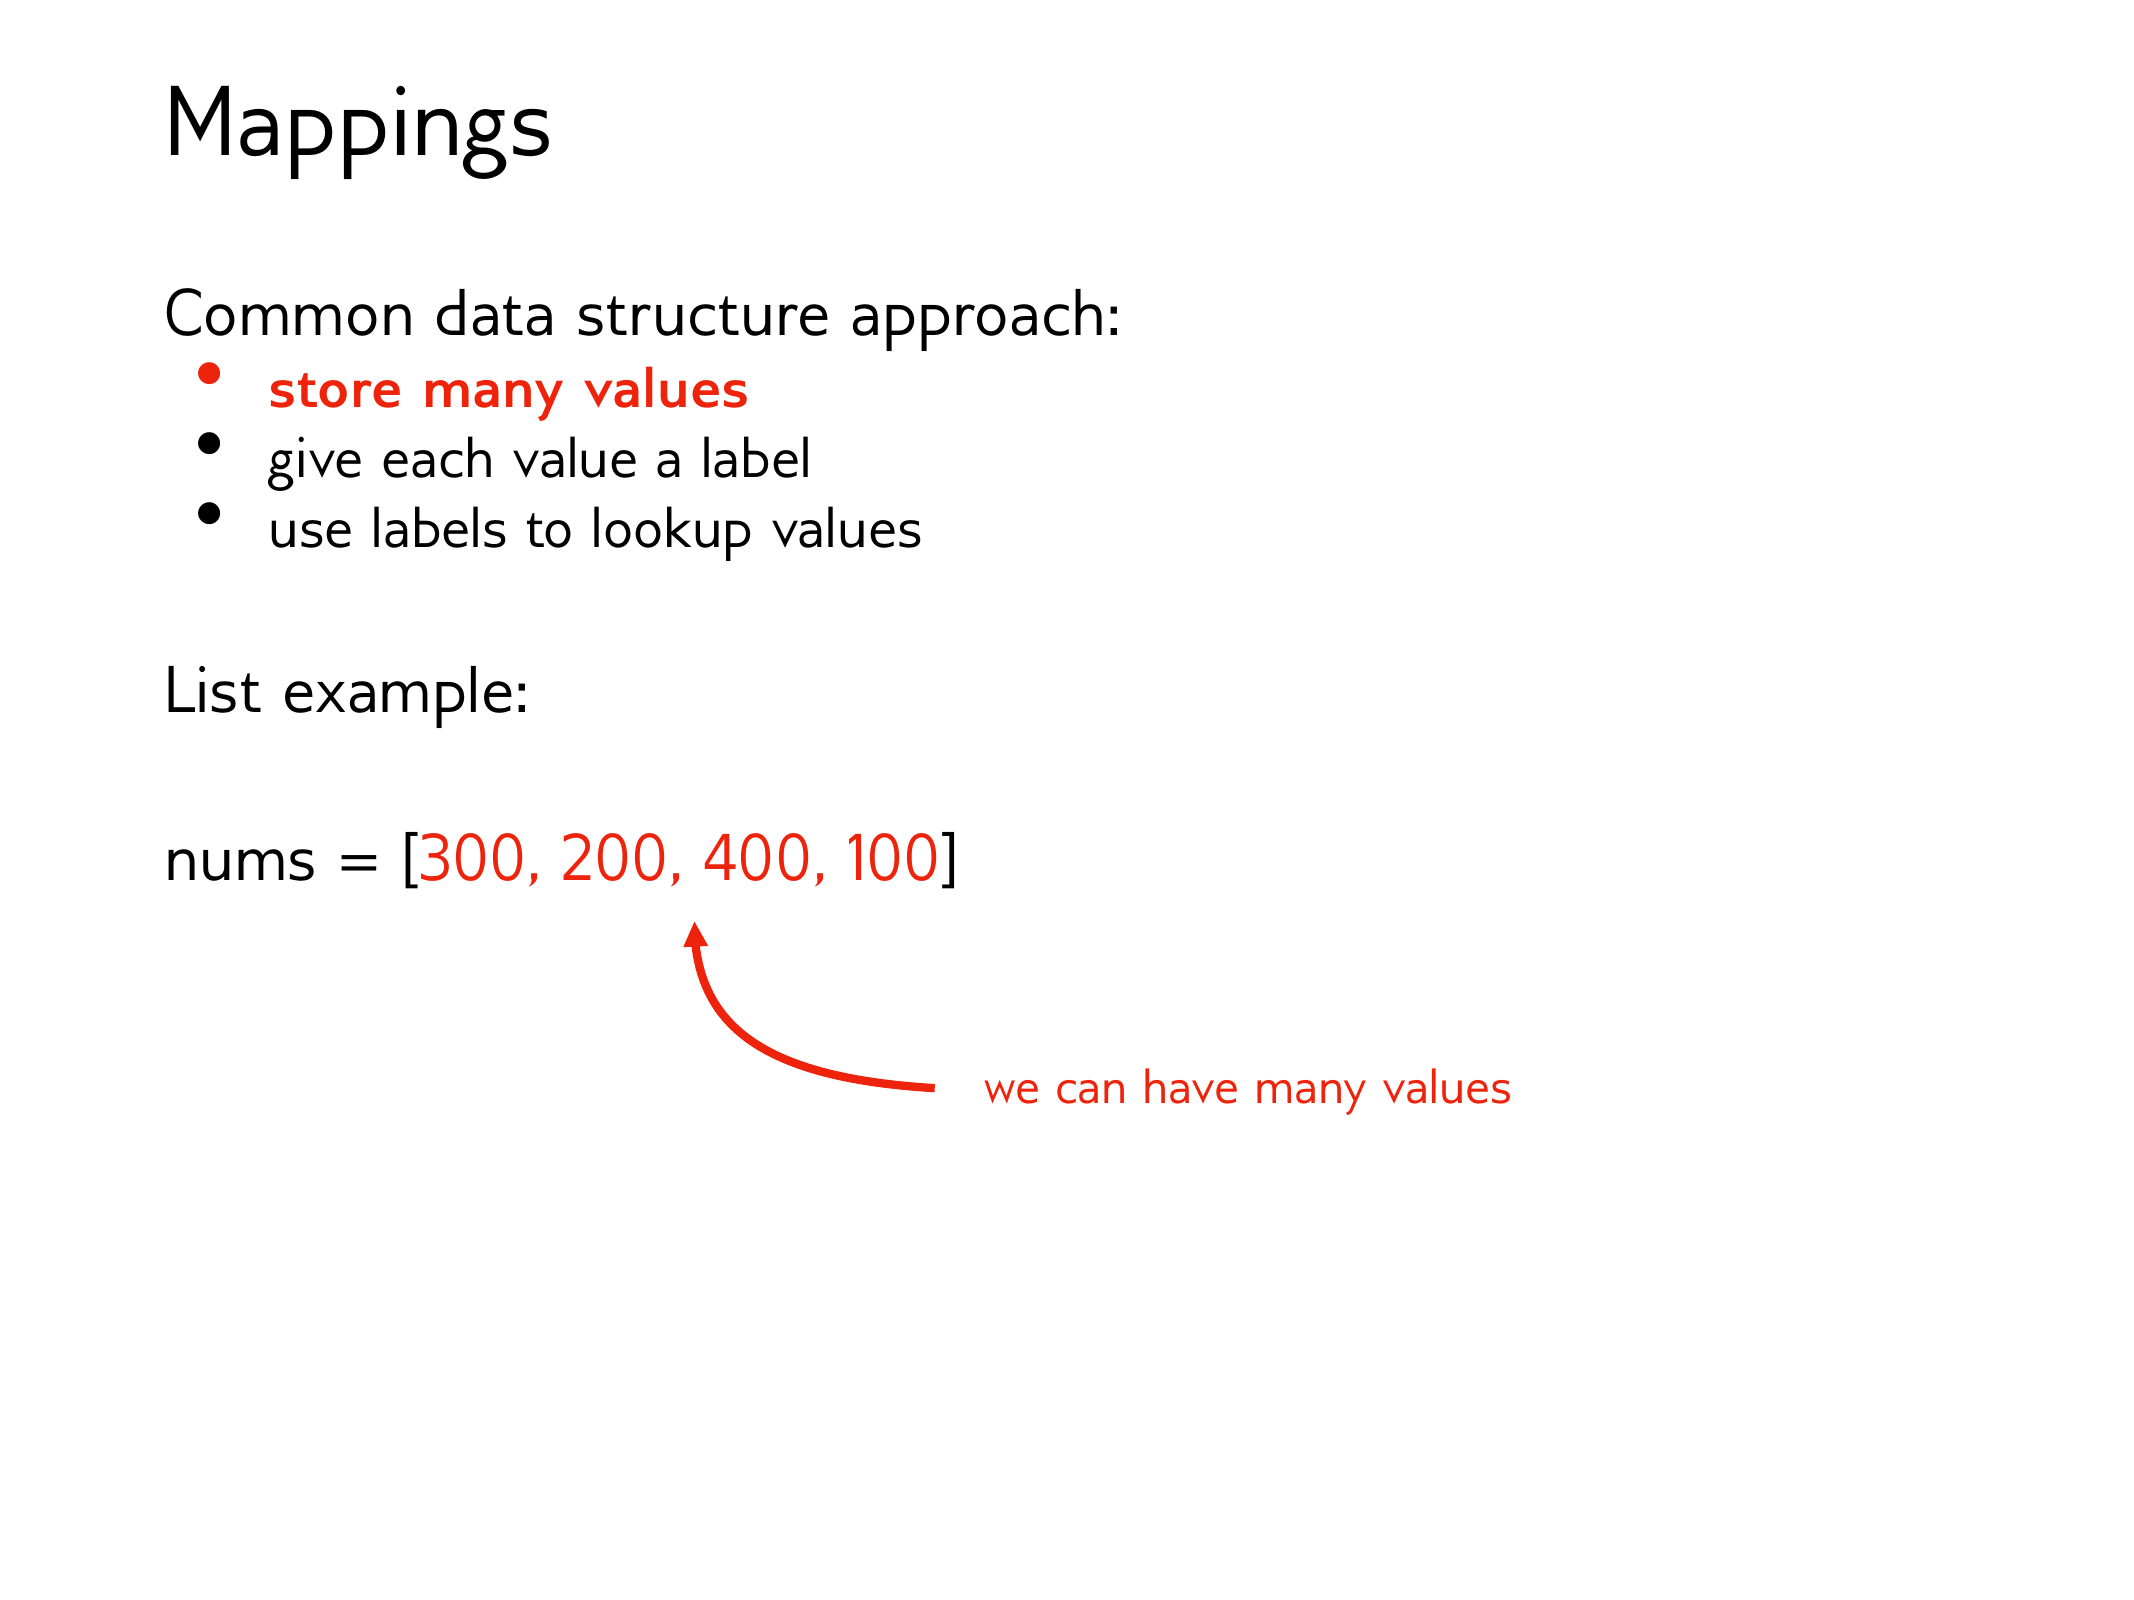

# Mappings
Common data structure approach:
store many values
give each value a label
use labels to lookup values
List example:
nums = [300, 200, 400, 100]

we can have many values